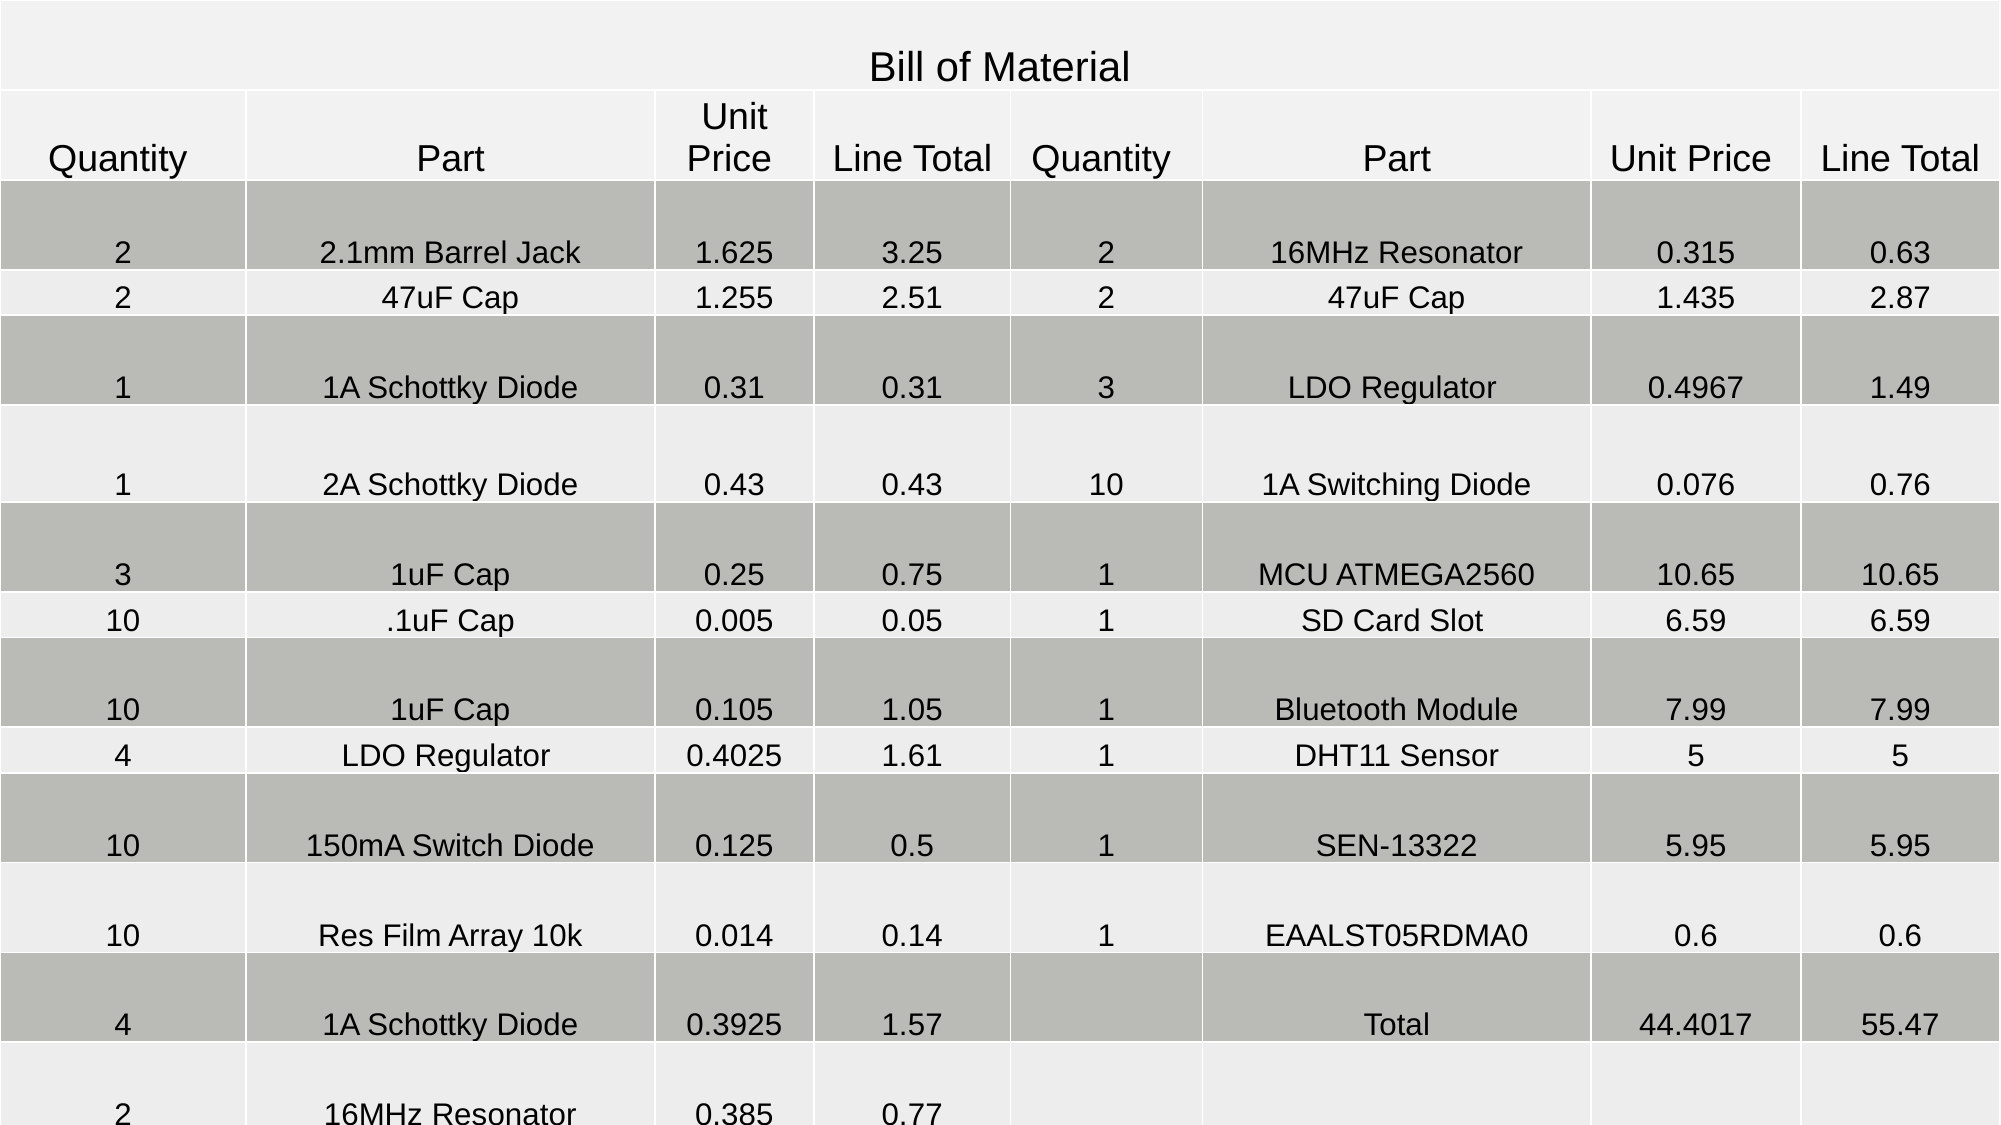

| Bill of Material |  |  |  |  |  |  |  |
| --- | --- | --- | --- | --- | --- | --- | --- |
| Quantity | Part | Unit Price | Line Total | Quantity | Part | Unit Price | Line Total |
| 2 | 2.1mm Barrel Jack | 1.625 | 3.25 | 2 | 16MHz Resonator | 0.315 | 0.63 |
| 2 | 47uF Cap | 1.255 | 2.51 | 2 | 47uF Cap | 1.435 | 2.87 |
| 1 | 1A Schottky Diode | 0.31 | 0.31 | 3 | LDO Regulator | 0.4967 | 1.49 |
| 1 | 2A Schottky Diode | 0.43 | 0.43 | 10 | 1A Switching Diode | 0.076 | 0.76 |
| 3 | 1uF Cap | 0.25 | 0.75 | 1 | MCU ATMEGA2560 | 10.65 | 10.65 |
| 10 | .1uF Cap | 0.005 | 0.05 | 1 | SD Card Slot | 6.59 | 6.59 |
| 10 | 1uF Cap | 0.105 | 1.05 | 1 | Bluetooth Module | 7.99 | 7.99 |
| 4 | LDO Regulator | 0.4025 | 1.61 | 1 | DHT11 Sensor | 5 | 5 |
| 10 | 150mA Switch Diode | 0.125 | 0.5 | 1 | SEN-13322 | 5.95 | 5.95 |
| 10 | Res Film Array 10k | 0.014 | 0.14 | 1 | EAALST05RDMA0 | 0.6 | 0.6 |
| 4 | 1A Schottky Diode | 0.3925 | 1.57 |  | Total | 44.4017 | 55.47 |
| 2 | 16MHz Resonator | 0.385 | 0.77 |  |  |  |  |